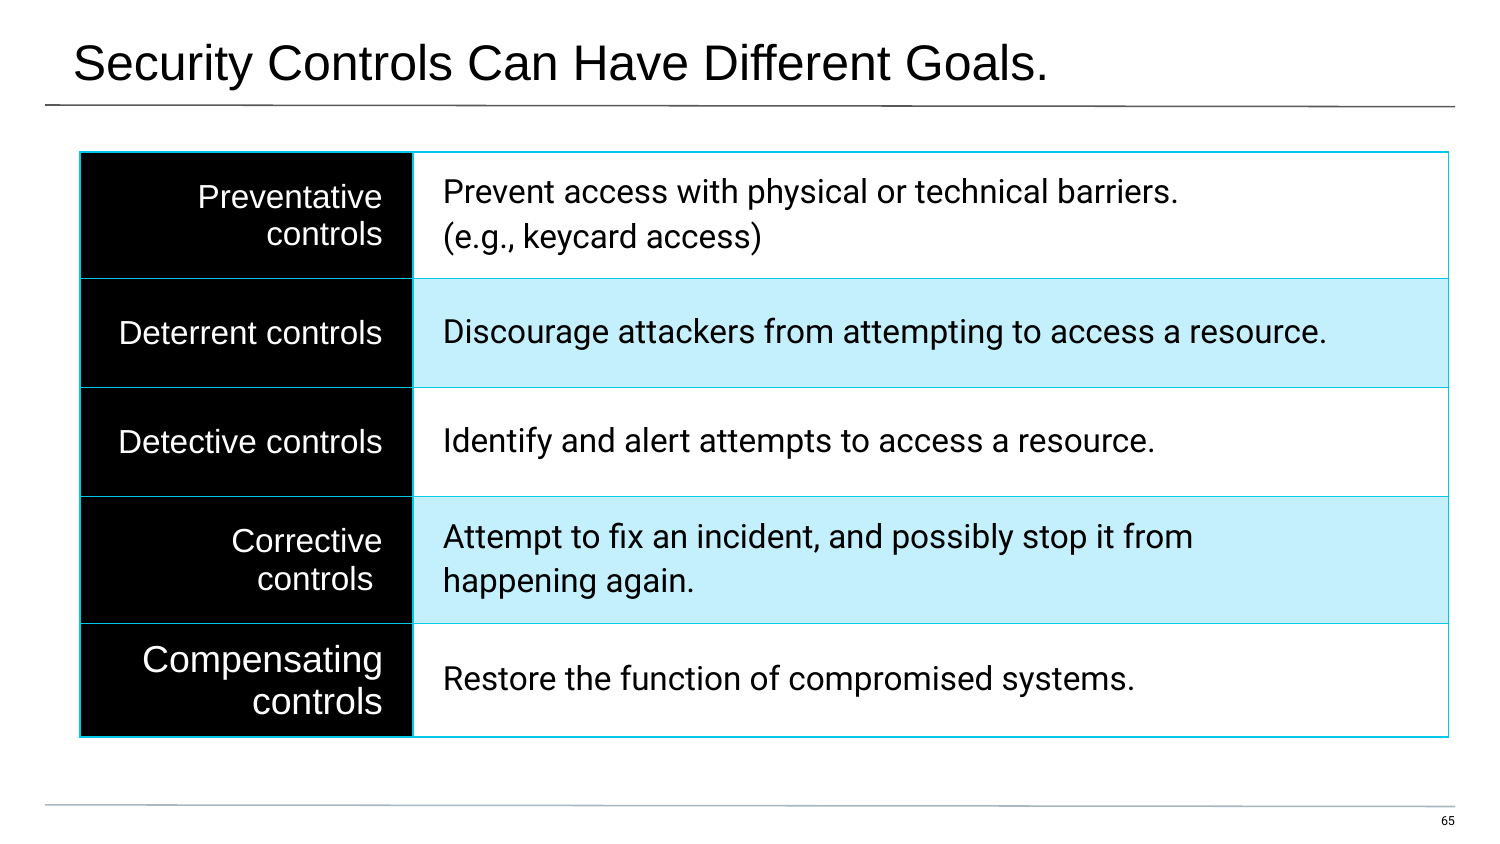

# Security Controls Can Have Different Goals.
| Preventative controls | Prevent access with physical or technical barriers. (e.g., keycard access) |
| --- | --- |
| Deterrent controls | Discourage attackers from attempting to access a resource. |
| Detective controls | Identify and alert attempts to access a resource. |
| Corrective controls | Attempt to fix an incident, and possibly stop it from happening again. |
| Compensating controls | Restore the function of compromised systems. |

65